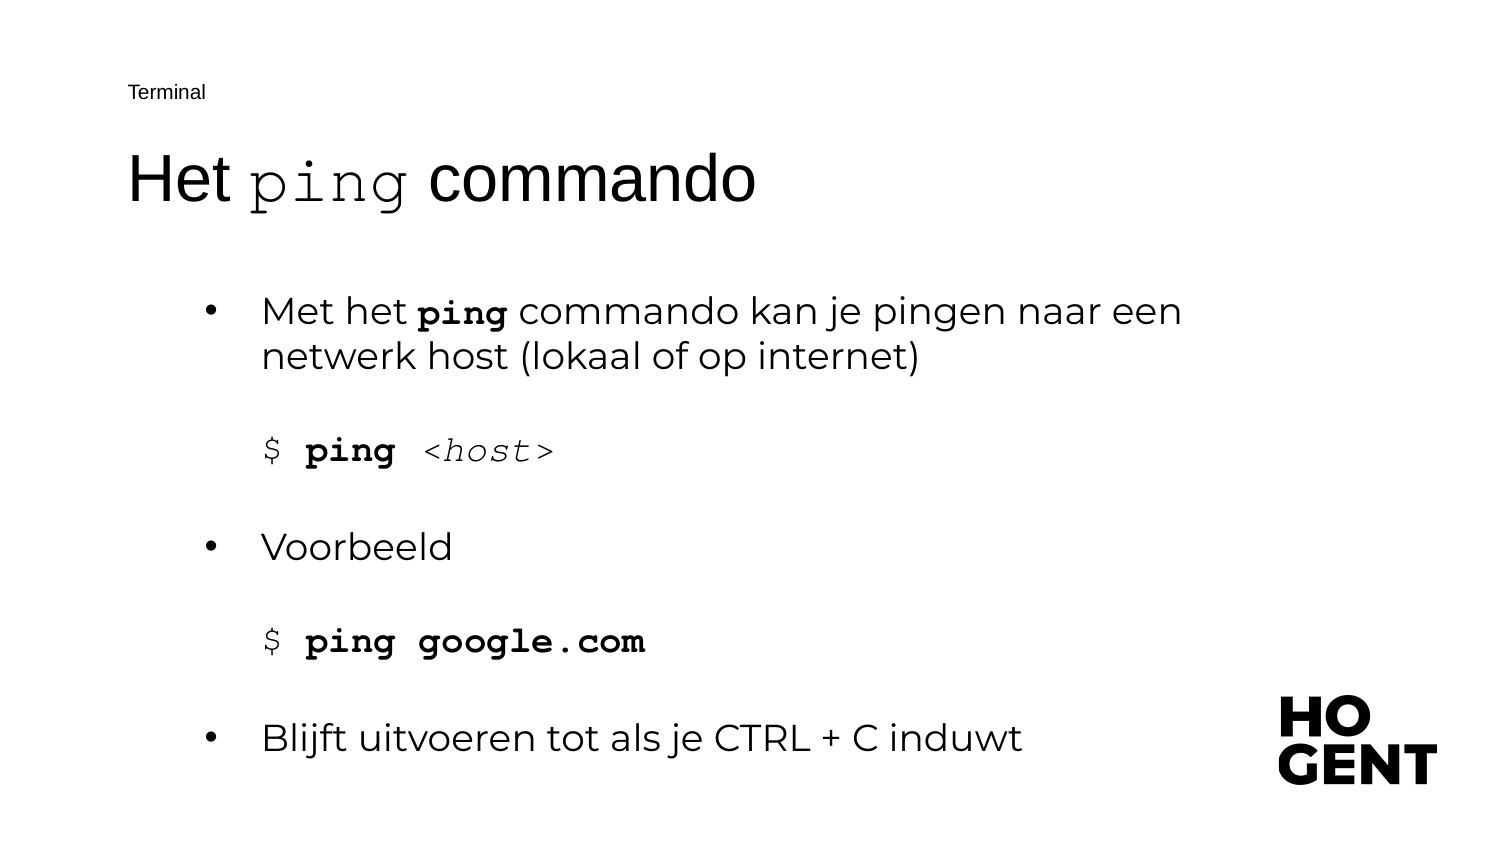

Terminal
# Het ping commando
Met het ping commando kan je pingen naar een netwerk host (lokaal of op internet)
$ ping <host>
Voorbeeld
$ ping google.com
Blijft uitvoeren tot als je CTRL + C induwt